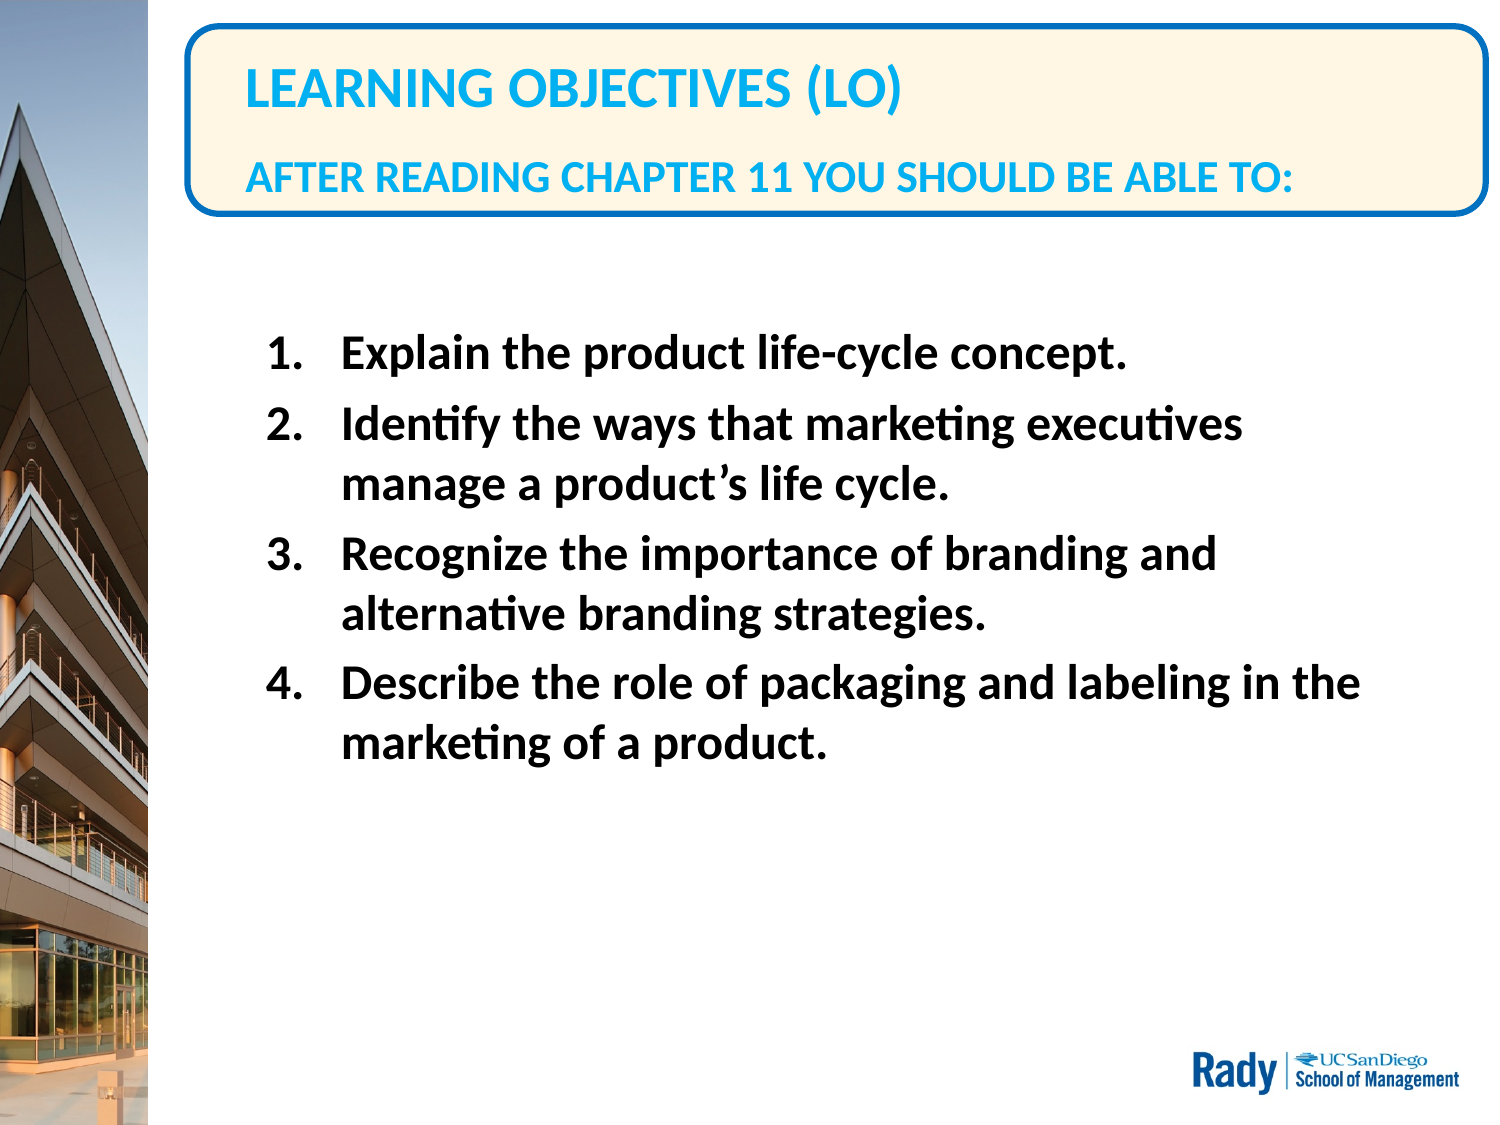

# LEARNING OBJECTIVES (LO) AFTER READING CHAPTER 11 YOU SHOULD BE ABLE TO:
Explain the product life-cycle concept.
Identify the ways that marketing executives manage a product’s life cycle.
Recognize the importance of branding and alternative branding strategies.
Describe the role of packaging and labeling in the marketing of a product.